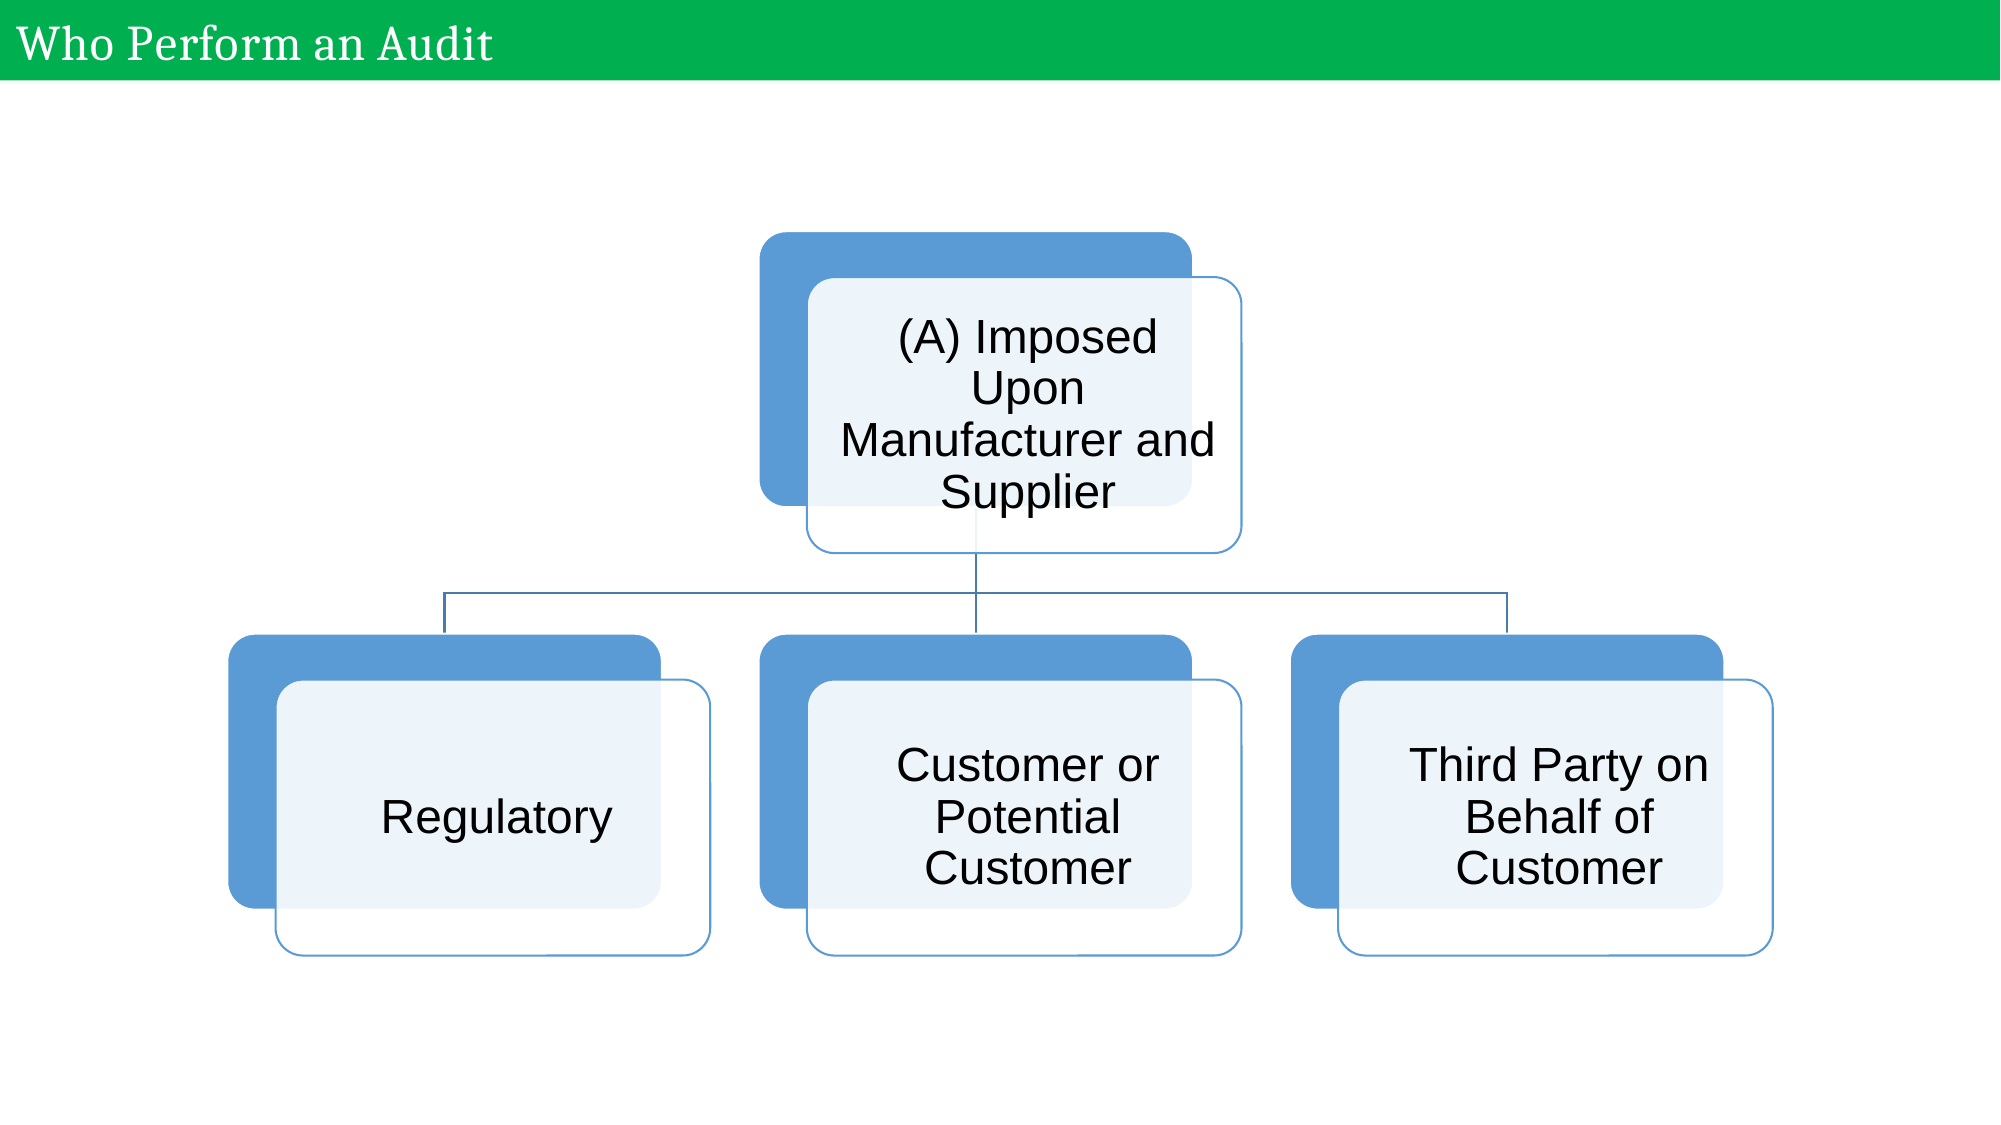

# Who Perform an Audit
(A) Imposed Upon Manufacturer and Supplier
Regulatory
Customer or Potential Customer
Third Party on Behalf of Customer